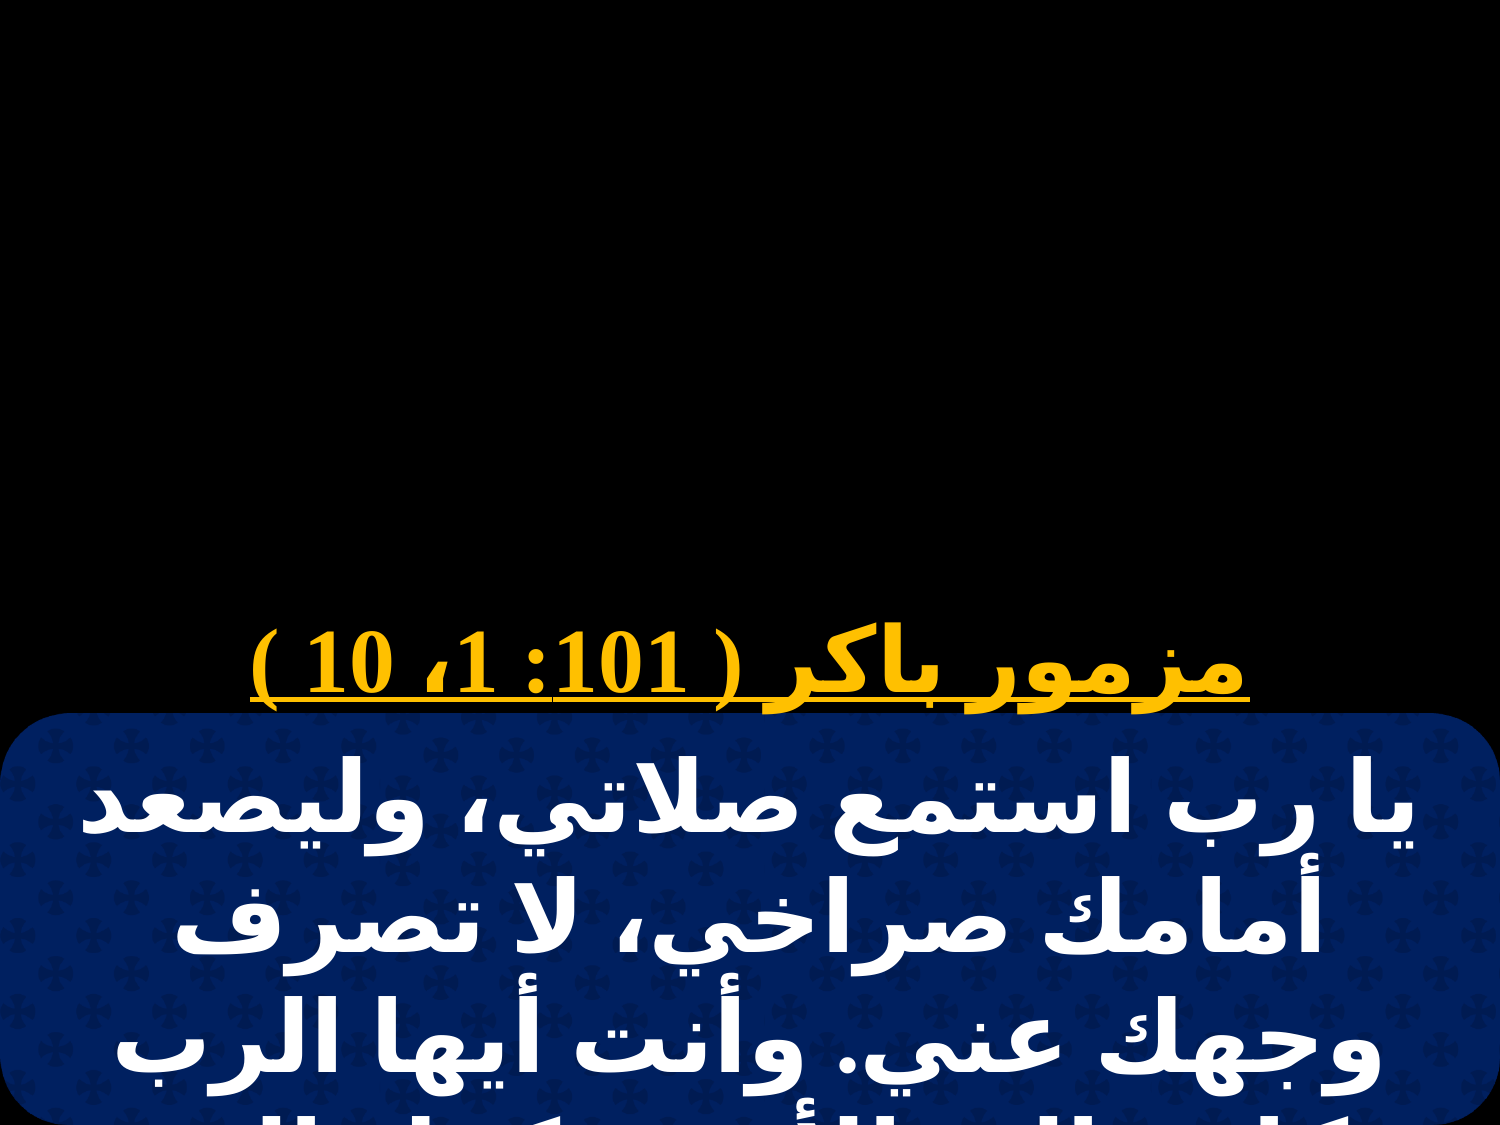

# باكر الأحد الخامس
مزمور باكر ( 101: 1، 10 )
يا رب استمع صلاتي، وليصعد أمامك صراخي، لا تصرف وجهك عني. وأنت أيها الرب كائن إلى الأبد وذكرك إلى أجيال الأجيال.